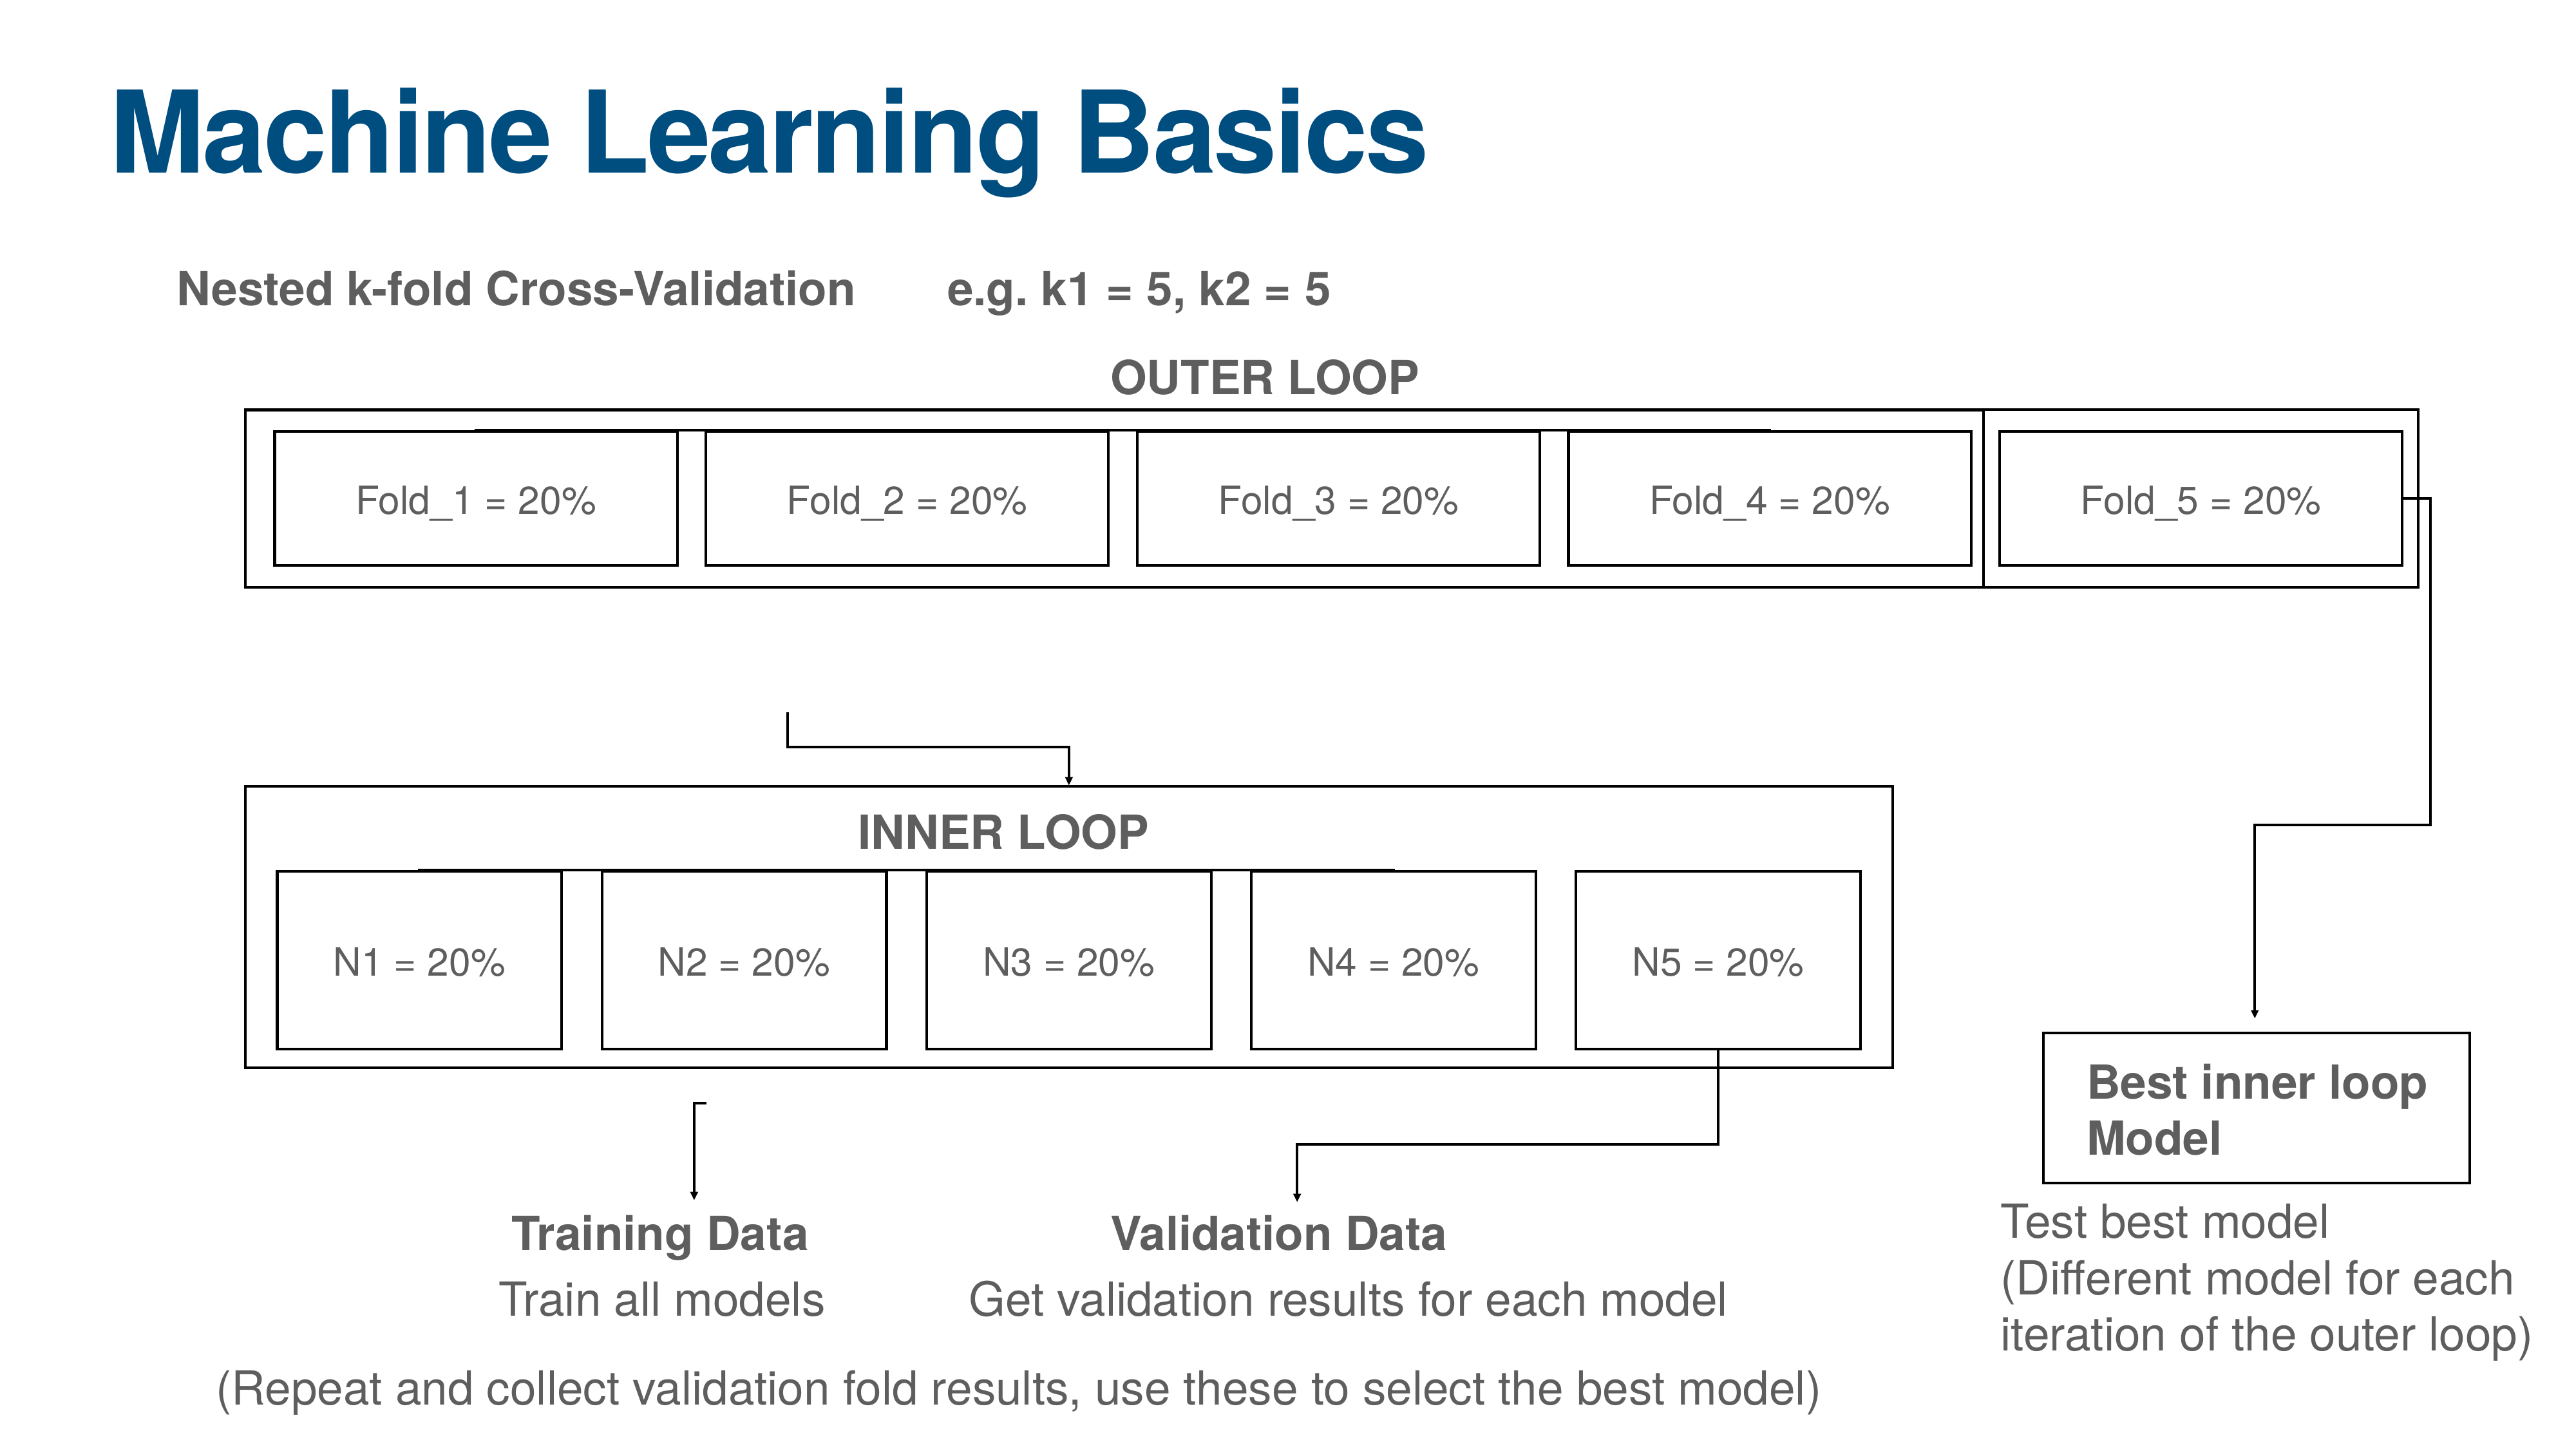

# Machine Learning Basics
Nested k-fold Cross-Validation
e.g. k1 = 5, k2 = 5
OUTER LOOP

Fold_1 = 20%
Fold_5 = 20%
Fold_2 = 20%
Fold_3 = 20%
Fold_4 = 20%

INNER LOOP

N1 = 20%
N2 = 20%
N4 = 20%
N3 = 20%
N5 = 20%

Best inner loop
Model

Test best model
(Different model for each iteration of the outer loop)
Training Data
Validation Data
Train all models
Get validation results for each model
(Repeat and collect validation fold results, use these to select the best model)